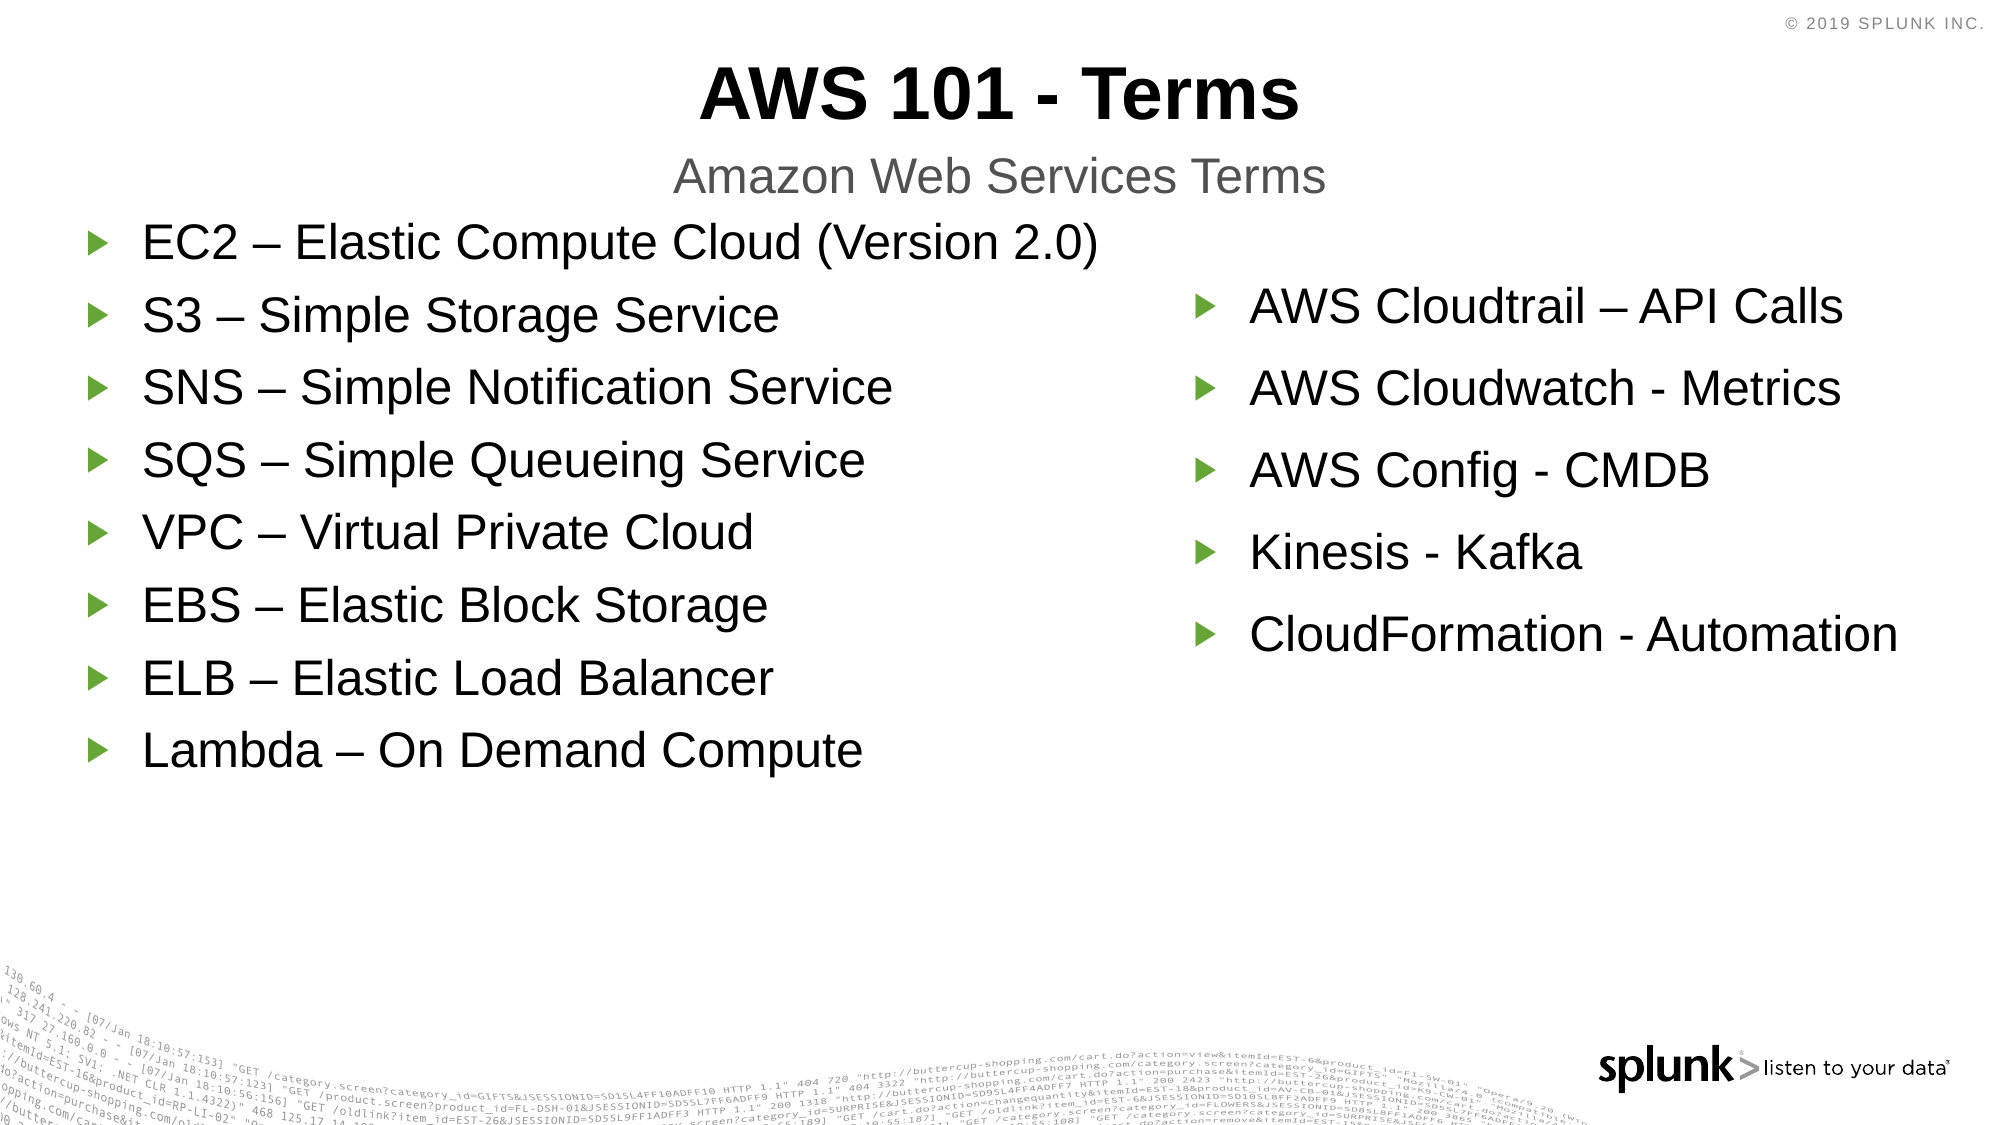

# AWS 101 - Terms
Amazon Web Services Terms
EC2 – Elastic Compute Cloud (Version 2.0)
S3 – Simple Storage Service
SNS – Simple Notification Service
SQS – Simple Queueing Service
VPC – Virtual Private Cloud
EBS – Elastic Block Storage
ELB – Elastic Load Balancer
Lambda – On Demand Compute
AWS Cloudtrail – API Calls
AWS Cloudwatch - Metrics
AWS Config - CMDB
Kinesis - Kafka
CloudFormation - Automation